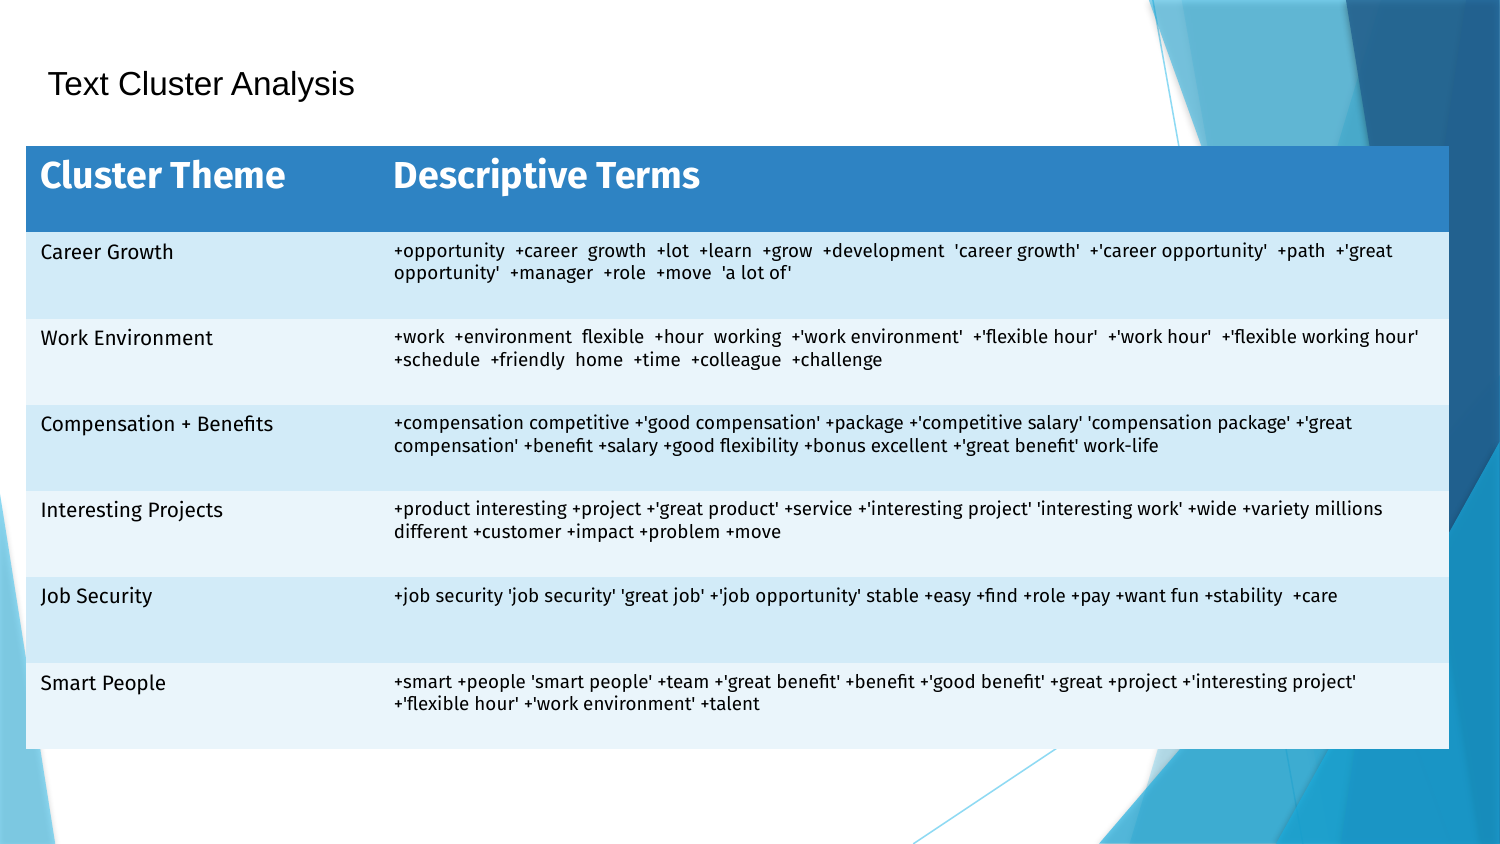

Text Cluster Analysis
| Cluster Theme | Descriptive Terms |
| --- | --- |
| Career Growth | +opportunity  +career  growth  +lot  +learn  +grow  +development  'career growth'  +'career opportunity'  +path  +'great opportunity'  +manager  +role  +move  'a lot of' |
| Work Environment | +work  +environment  flexible  +hour  working  +'work environment'  +'flexible hour'  +'work hour'  +'flexible working hour'  +schedule  +friendly  home  +time  +colleague  +challenge |
| Compensation + Benefits | +compensation competitive +'good compensation' +package +'competitive salary' 'compensation package' +'great compensation' +benefit +salary +good flexibility +bonus excellent +'great benefit' work-life |
| Interesting Projects | +product interesting +project +'great product' +service +'interesting project' 'interesting work' +wide +variety millions different +customer +impact +problem +move |
| Job Security | +job security 'job security' 'great job' +'job opportunity' stable +easy +find +role +pay +want fun +stability  +care |
| Smart People | +smart +people 'smart people' +team +'great benefit' +benefit +'good benefit' +great +project +'interesting project' +'flexible hour' +'work environment' +talent |